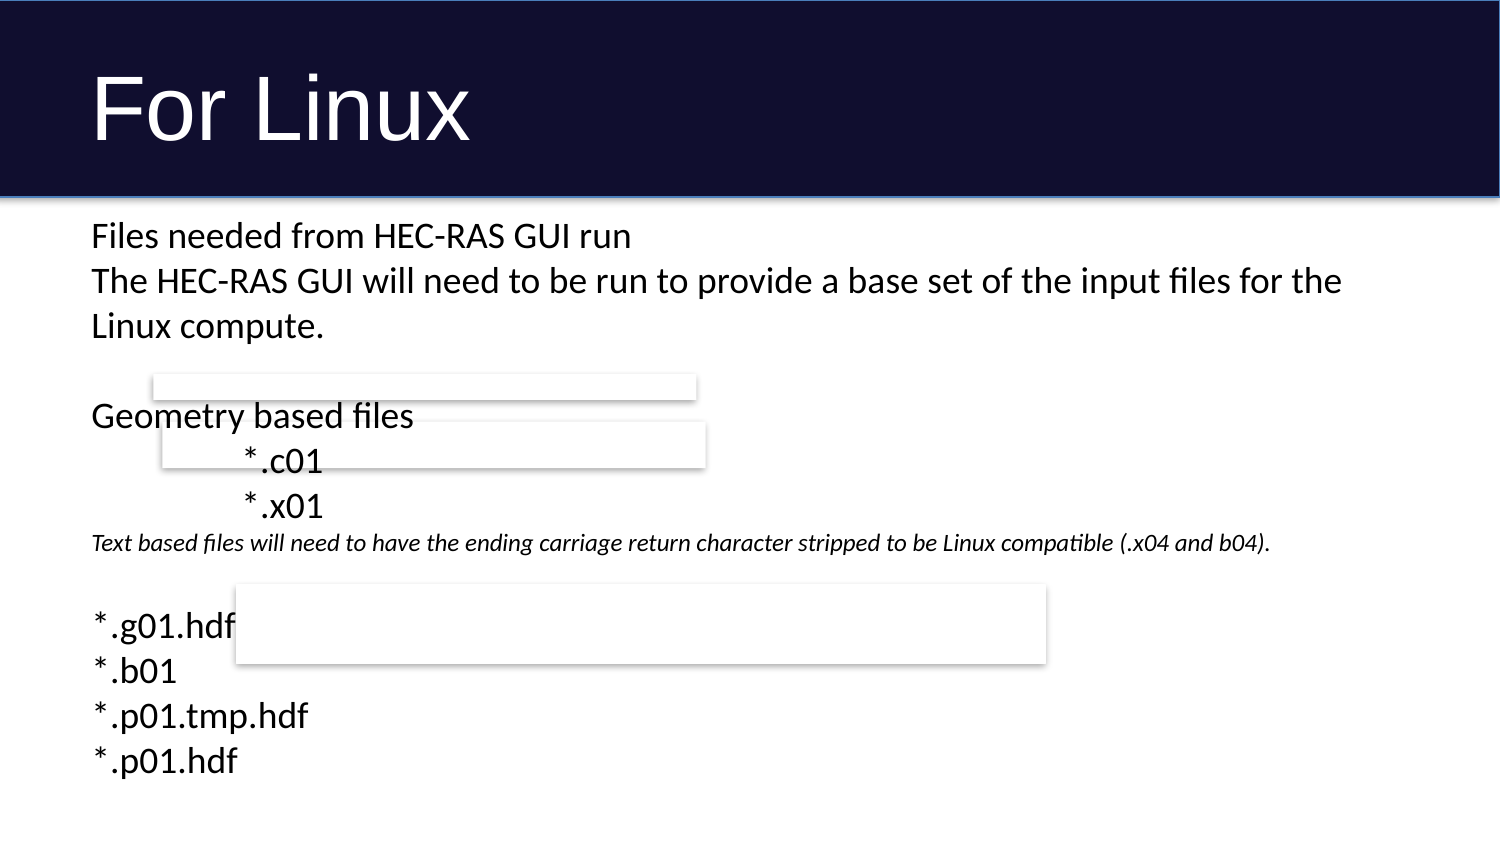

# For Linux
Files needed from HEC-RAS GUI run
The HEC-RAS GUI will need to be run to provide a base set of the input files for the Linux compute.

Geometry based files
	*.c01
	*.x01
Text based files will need to have the ending carriage return character stripped to be Linux compatible (.x04 and b04).

*.g01.hdf
*.b01
*.p01.tmp.hdf
*.p01.hdf